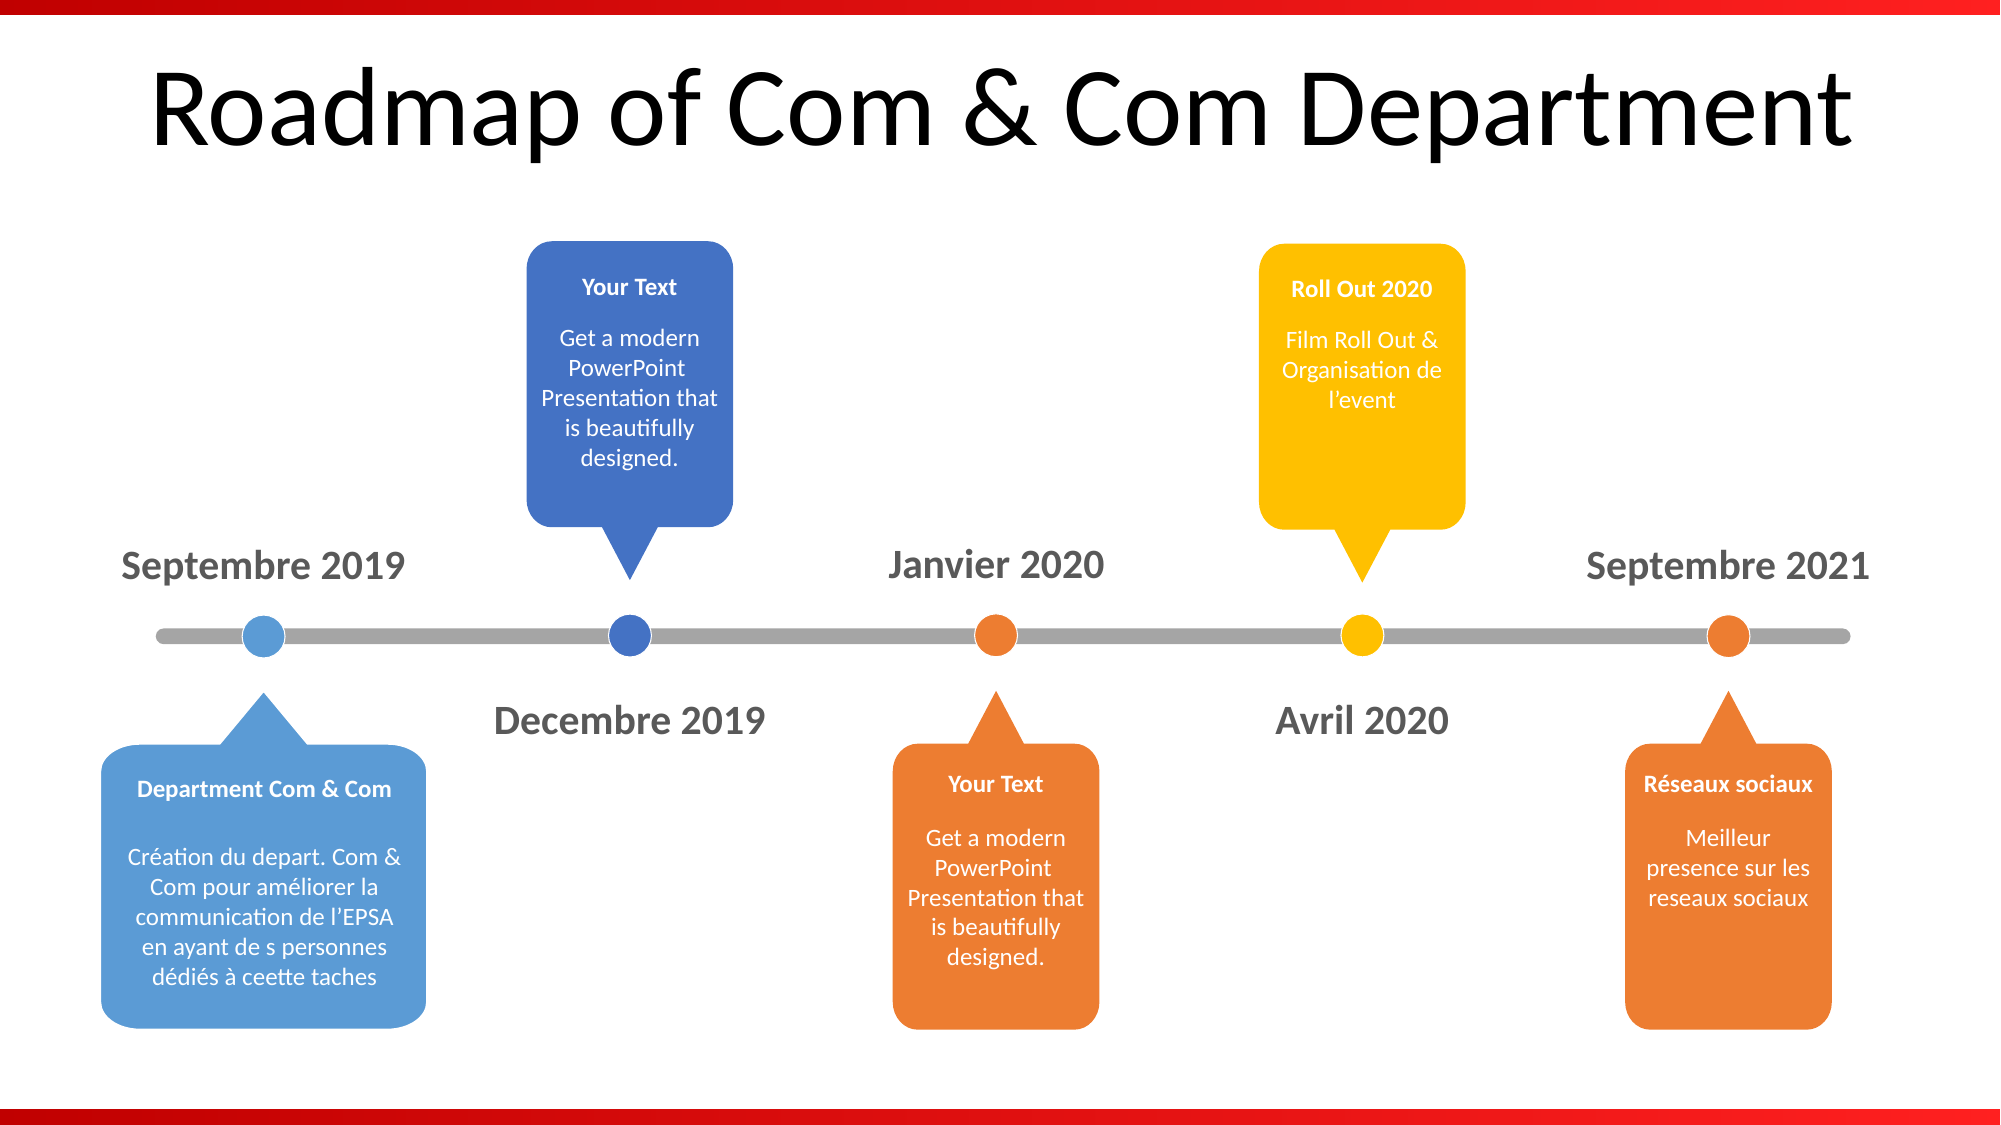

Roadmap of Com & Com Department

Your Text
Get a modern PowerPoint  Presentation that is beautifully designed.
Roll Out 2020
Film Roll Out & Organisation de l’event
Janvier 2020
Septembre 2021
Septembre 2019

Avril 2020
Decembre 2019

Your Text
Get a modern PowerPoint  Presentation that is beautifully designed.
Réseaux sociaux
Meilleur presence sur les reseaux sociaux
Department Com & Com
Création du depart. Com & Com pour améliorer la communication de l’EPSA en ayant de s personnes dédiés à ceette taches